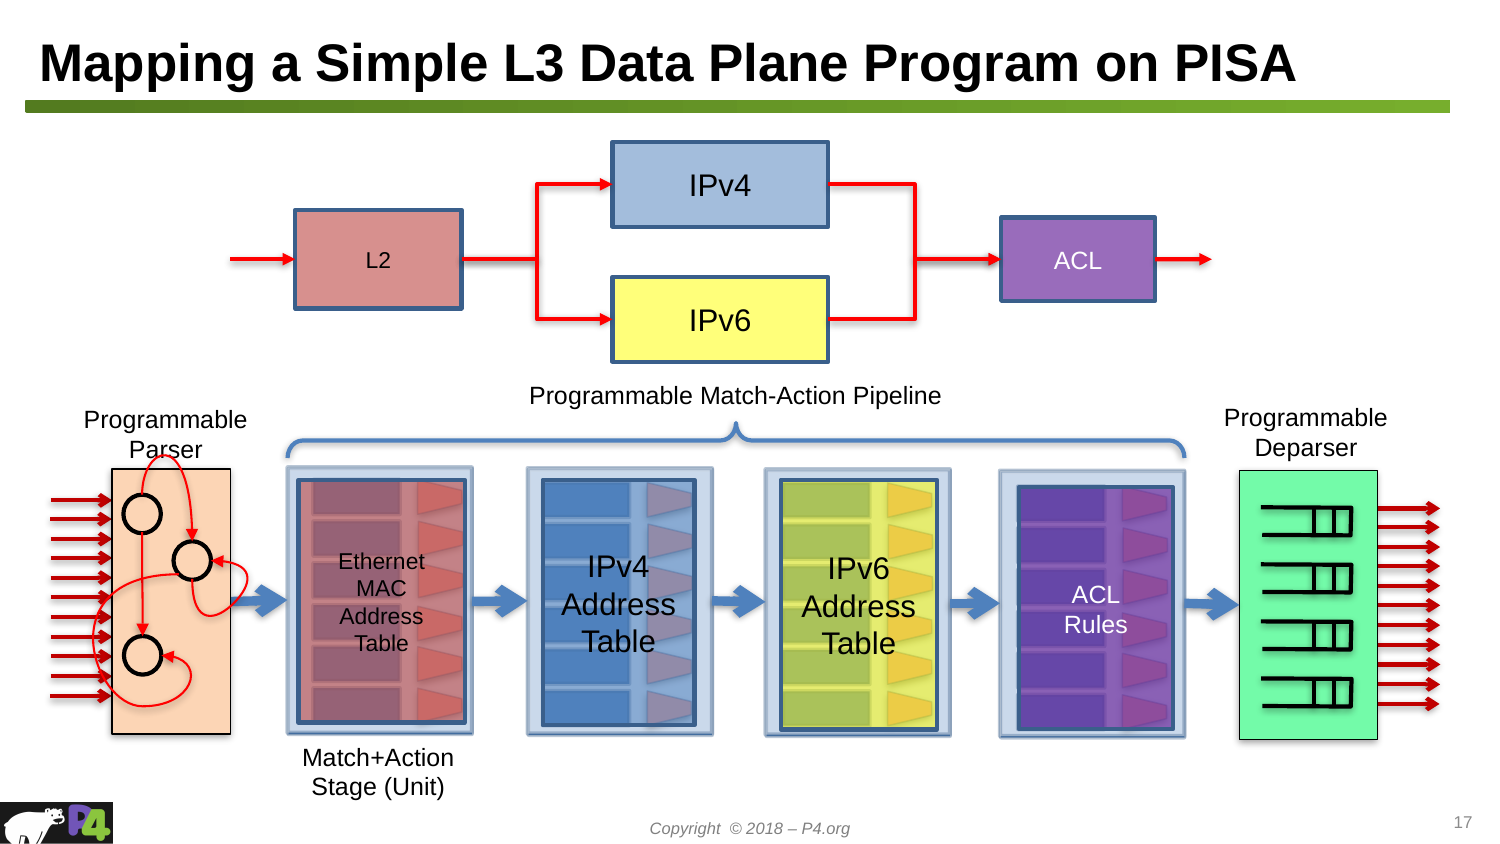

# Mapping a Simple L3 Data Plane Program on PISA
IPv4
L2
ACL
IPv6
Programmable Match-Action Pipeline
Programmable
Deparser
Programmable
Parser

Ethernet
MAC
Address
Table
IPv4
Address Table

IPv6
Address Table

ACL
Rules
Match+ActionStage (Unit)
17